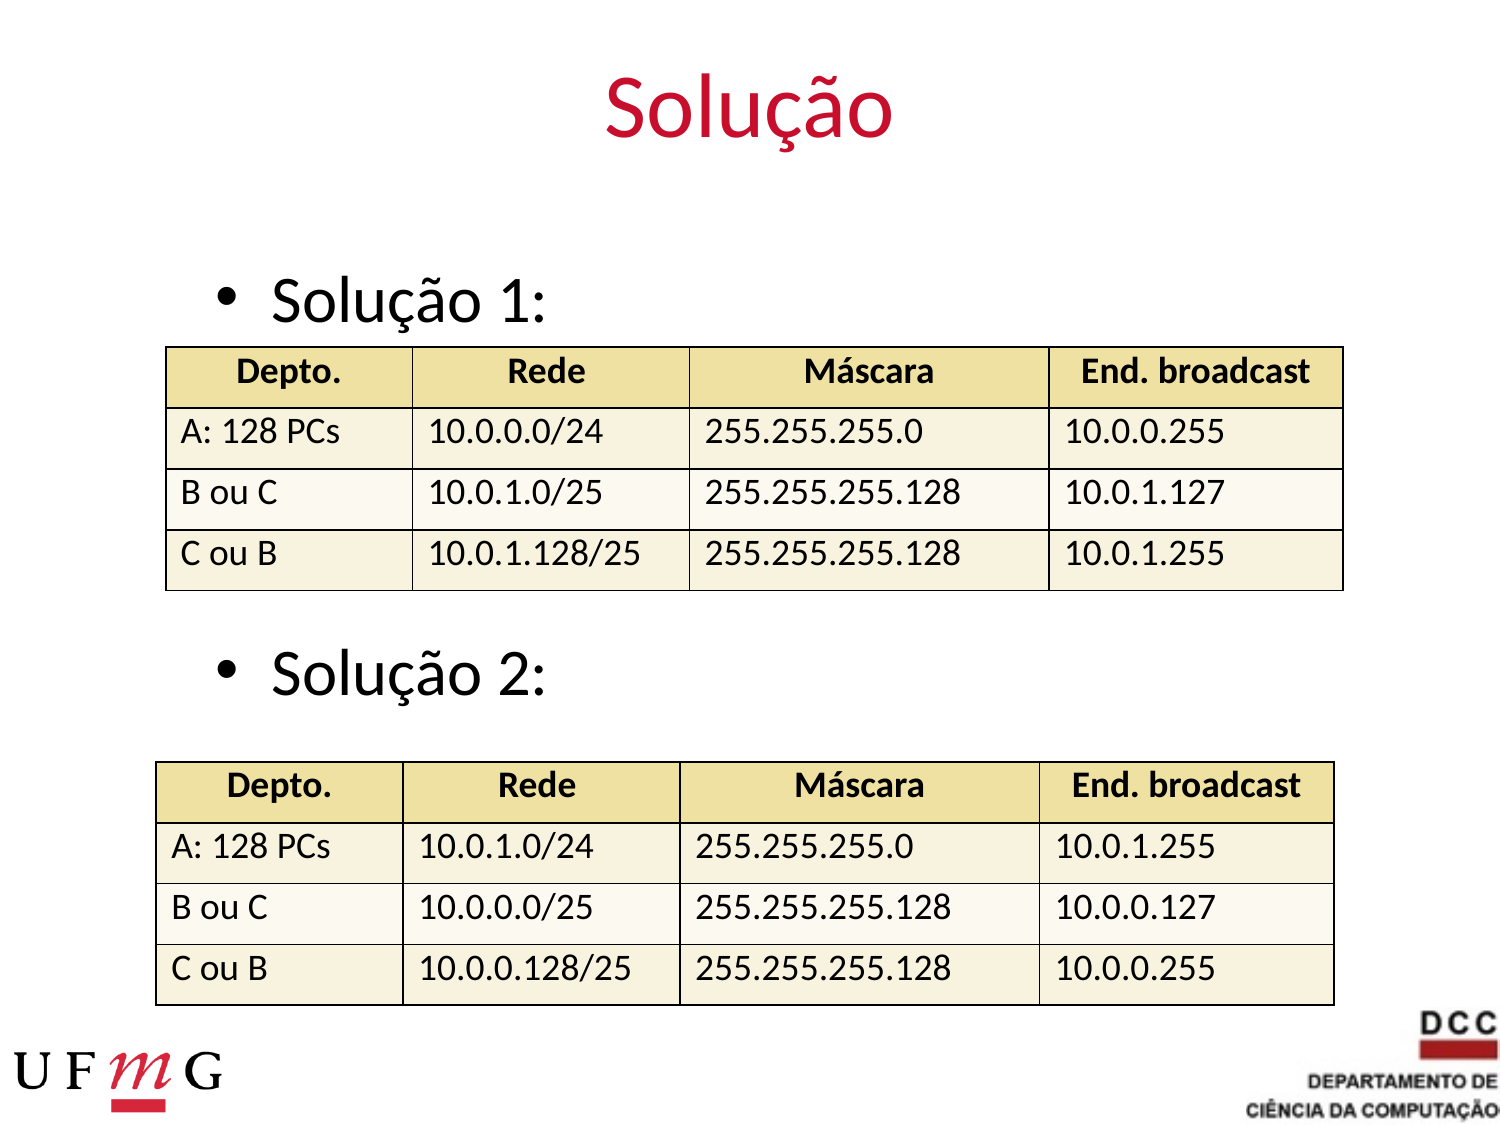

# Solução
Solução 1:

Solução 2:
| Depto. | Rede | Máscara | End. broadcast |
| --- | --- | --- | --- |
| A: 128 PCs | 10.0.0.0/24 | 255.255.255.0 | 10.0.0.255 |
| B ou C | 10.0.1.0/25 | 255.255.255.128 | 10.0.1.127 |
| C ou B | 10.0.1.128/25 | 255.255.255.128 | 10.0.1.255 |
| Depto. | Rede | Máscara | End. broadcast |
| --- | --- | --- | --- |
| A: 128 PCs | 10.0.1.0/24 | 255.255.255.0 | 10.0.1.255 |
| B ou C | 10.0.0.0/25 | 255.255.255.128 | 10.0.0.127 |
| C ou B | 10.0.0.128/25 | 255.255.255.128 | 10.0.0.255 |